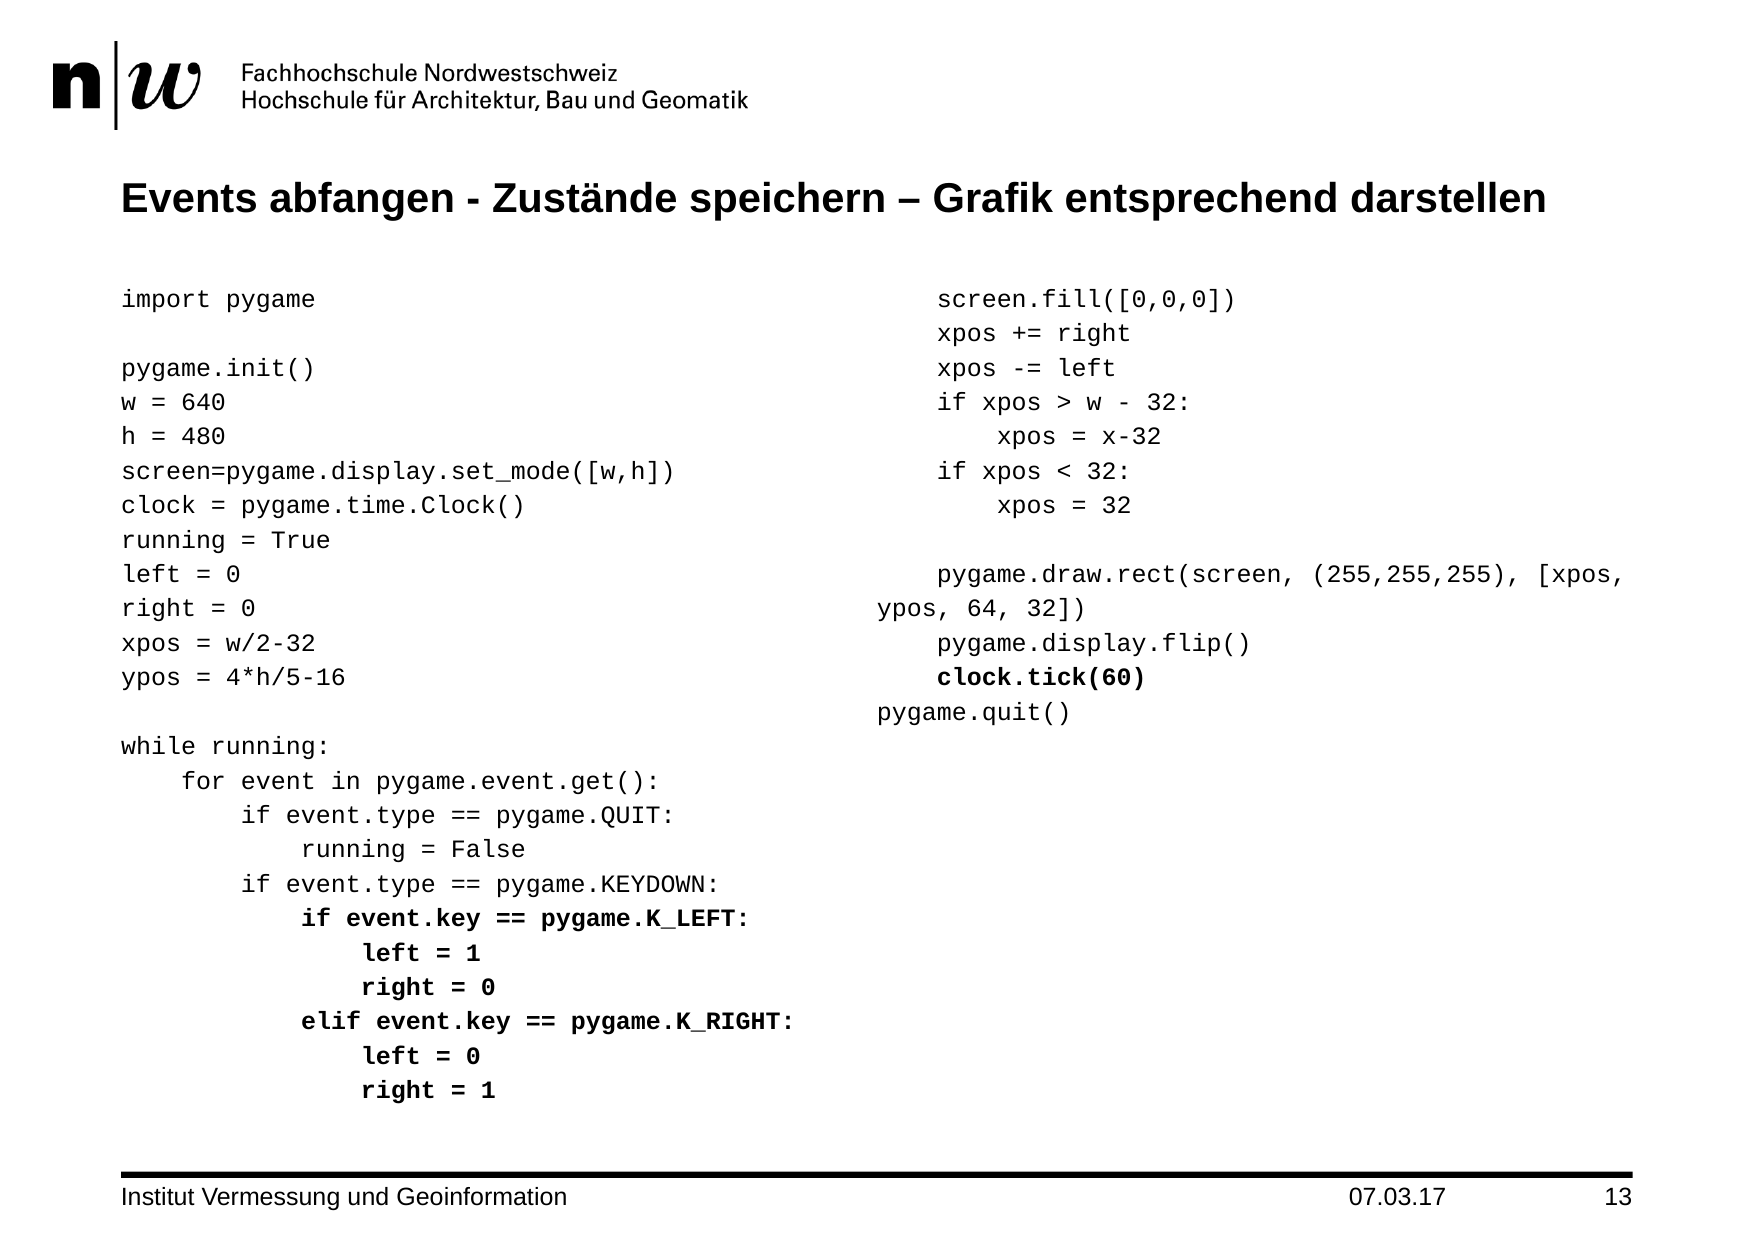

# Events abfangen - Zustände speichern – Grafik entsprechend darstellen
import pygame
pygame.init()
w = 640
h = 480
screen=pygame.display.set_mode([w,h])
clock = pygame.time.Clock()
running = True
left = 0
right = 0
xpos = w/2-32
ypos = 4*h/5-16
while running:
    for event in pygame.event.get():
        if event.type == pygame.QUIT:
            running = False
        if event.type == pygame.KEYDOWN:
            if event.key == pygame.K_LEFT:
                left = 1
                right = 0
            elif event.key == pygame.K_RIGHT:
                left = 0
                right = 1
    screen.fill([0,0,0])
    xpos += right
    xpos -= left
    if xpos > w - 32:
        xpos = x-32
    if xpos < 32:
        xpos = 32
    pygame.draw.rect(screen, (255,255,255), [xpos, ypos, 64, 32])
    pygame.display.flip()
    clock.tick(60)
pygame.quit()
Institut Vermessung und Geoinformation
07.03.17
13